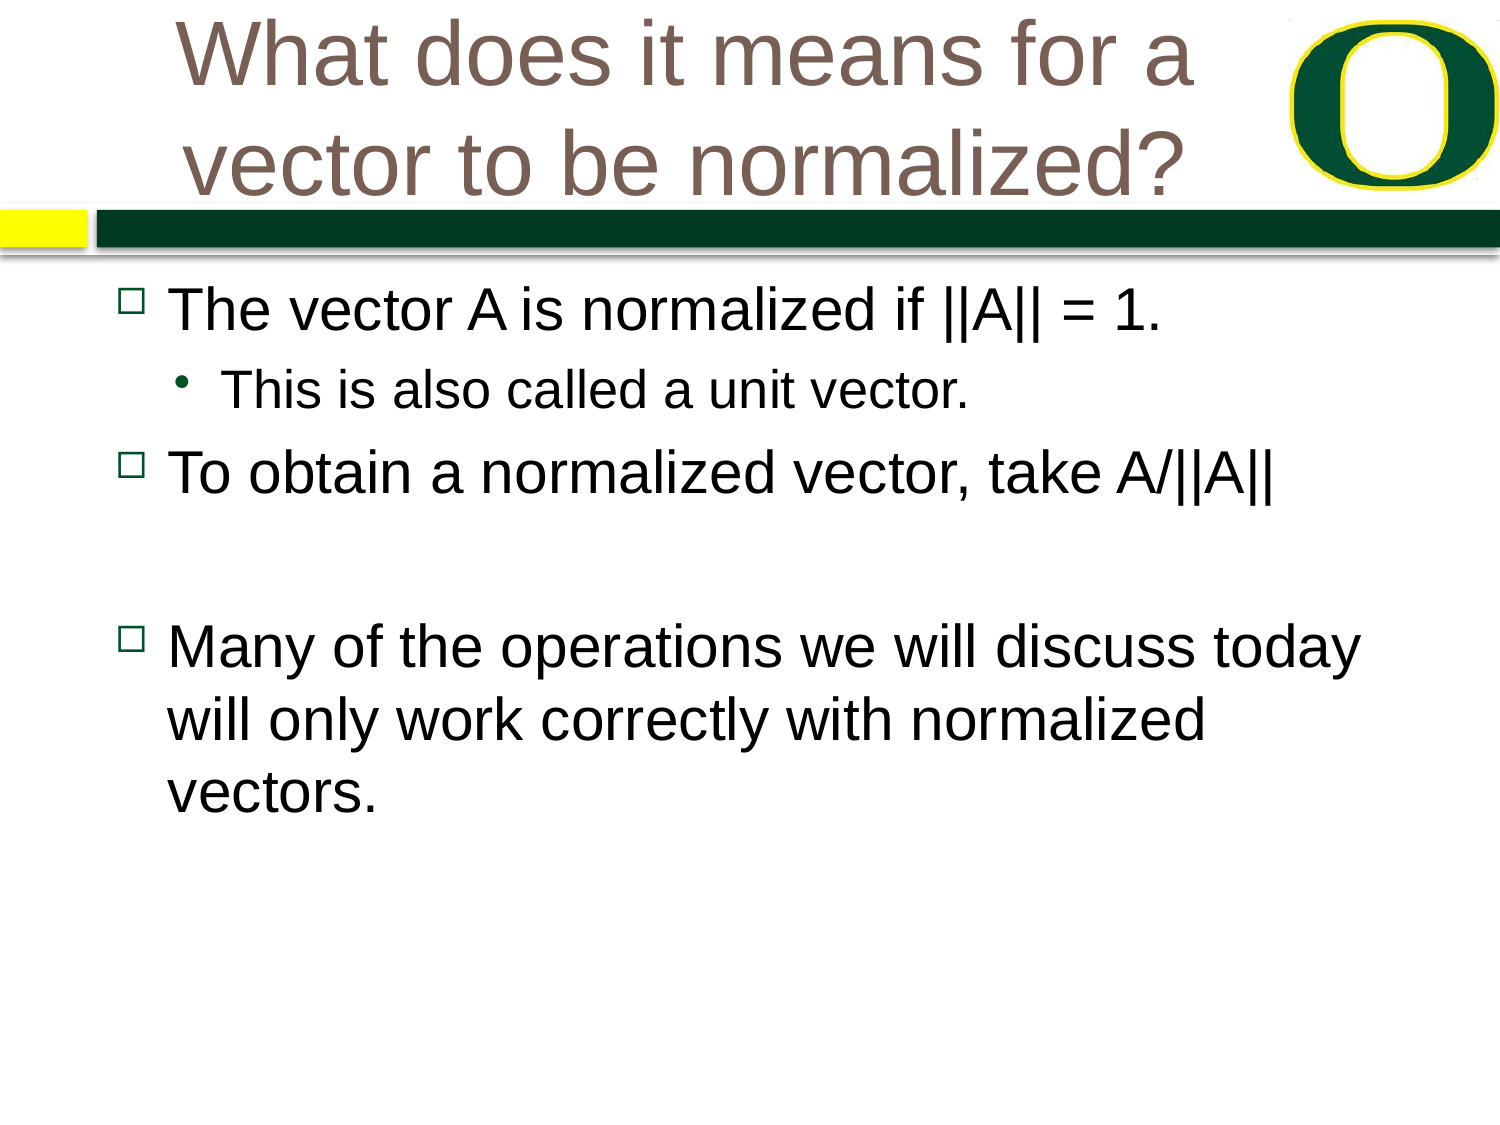

# What does it means for a vector to be normalized?
The vector A is normalized if ||A|| = 1.
This is also called a unit vector.
To obtain a normalized vector, take A/||A||

Many of the operations we will discuss today will only work correctly with normalized vectors.